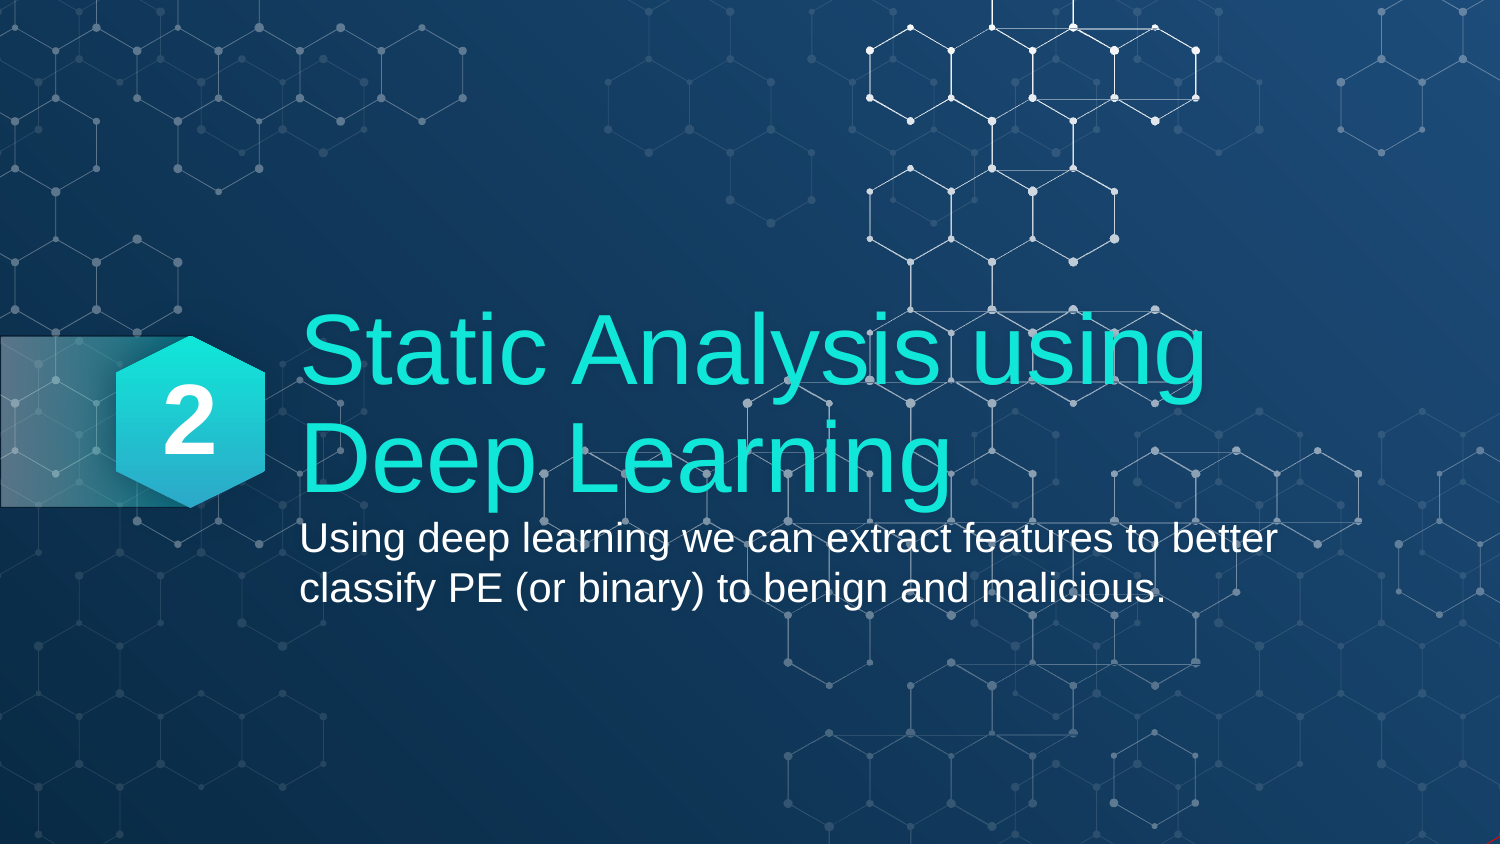

2
# Static Analysis using Deep Learning
Using deep learning we can extract features to better classify PE (or binary) to benign and malicious.